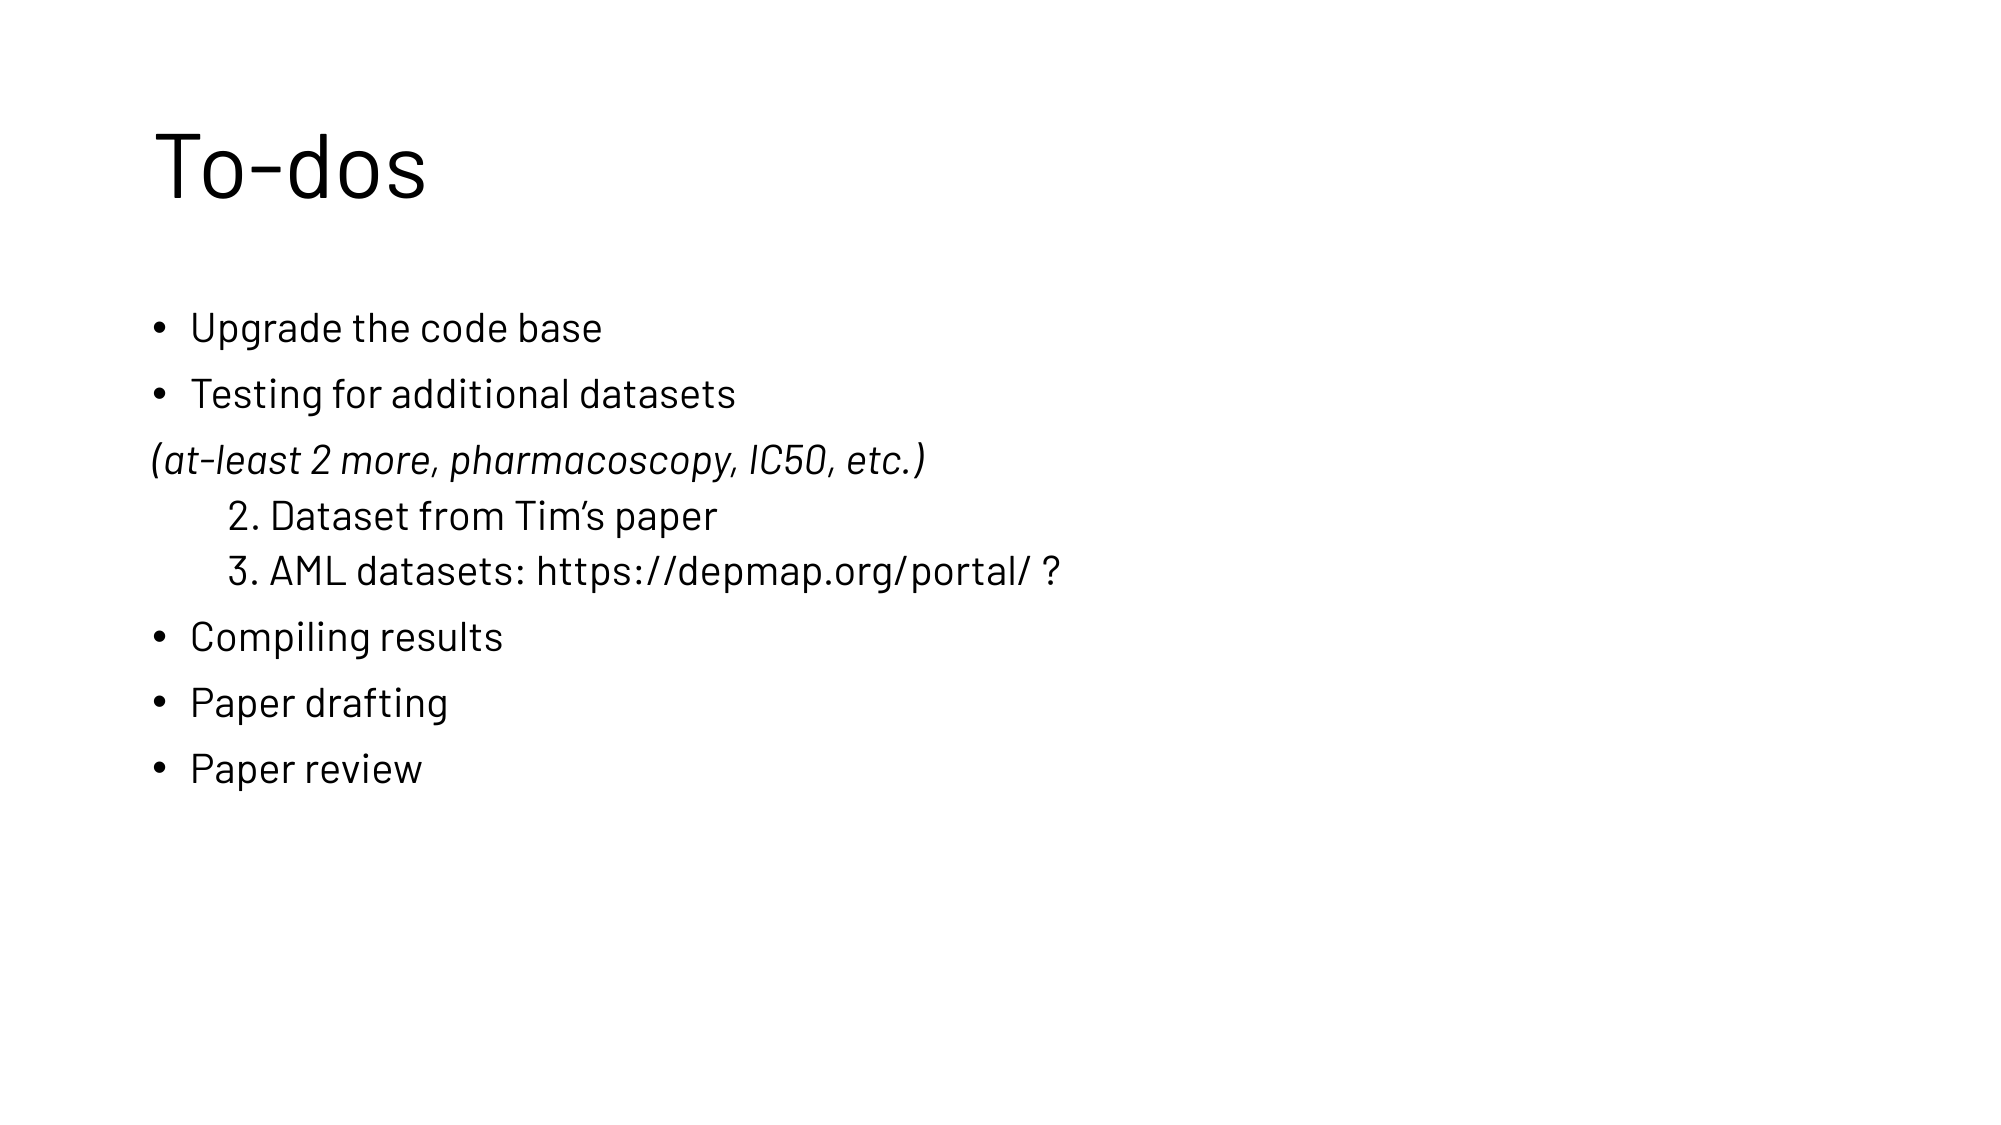

# To-dos
Upgrade the code base
Testing for additional datasets
(at-least 2 more, pharmacoscopy, IC50, etc.)
2. Dataset from Tim’s paper
3. AML datasets: https://depmap.org/portal/ ?
Compiling results
Paper drafting
Paper review